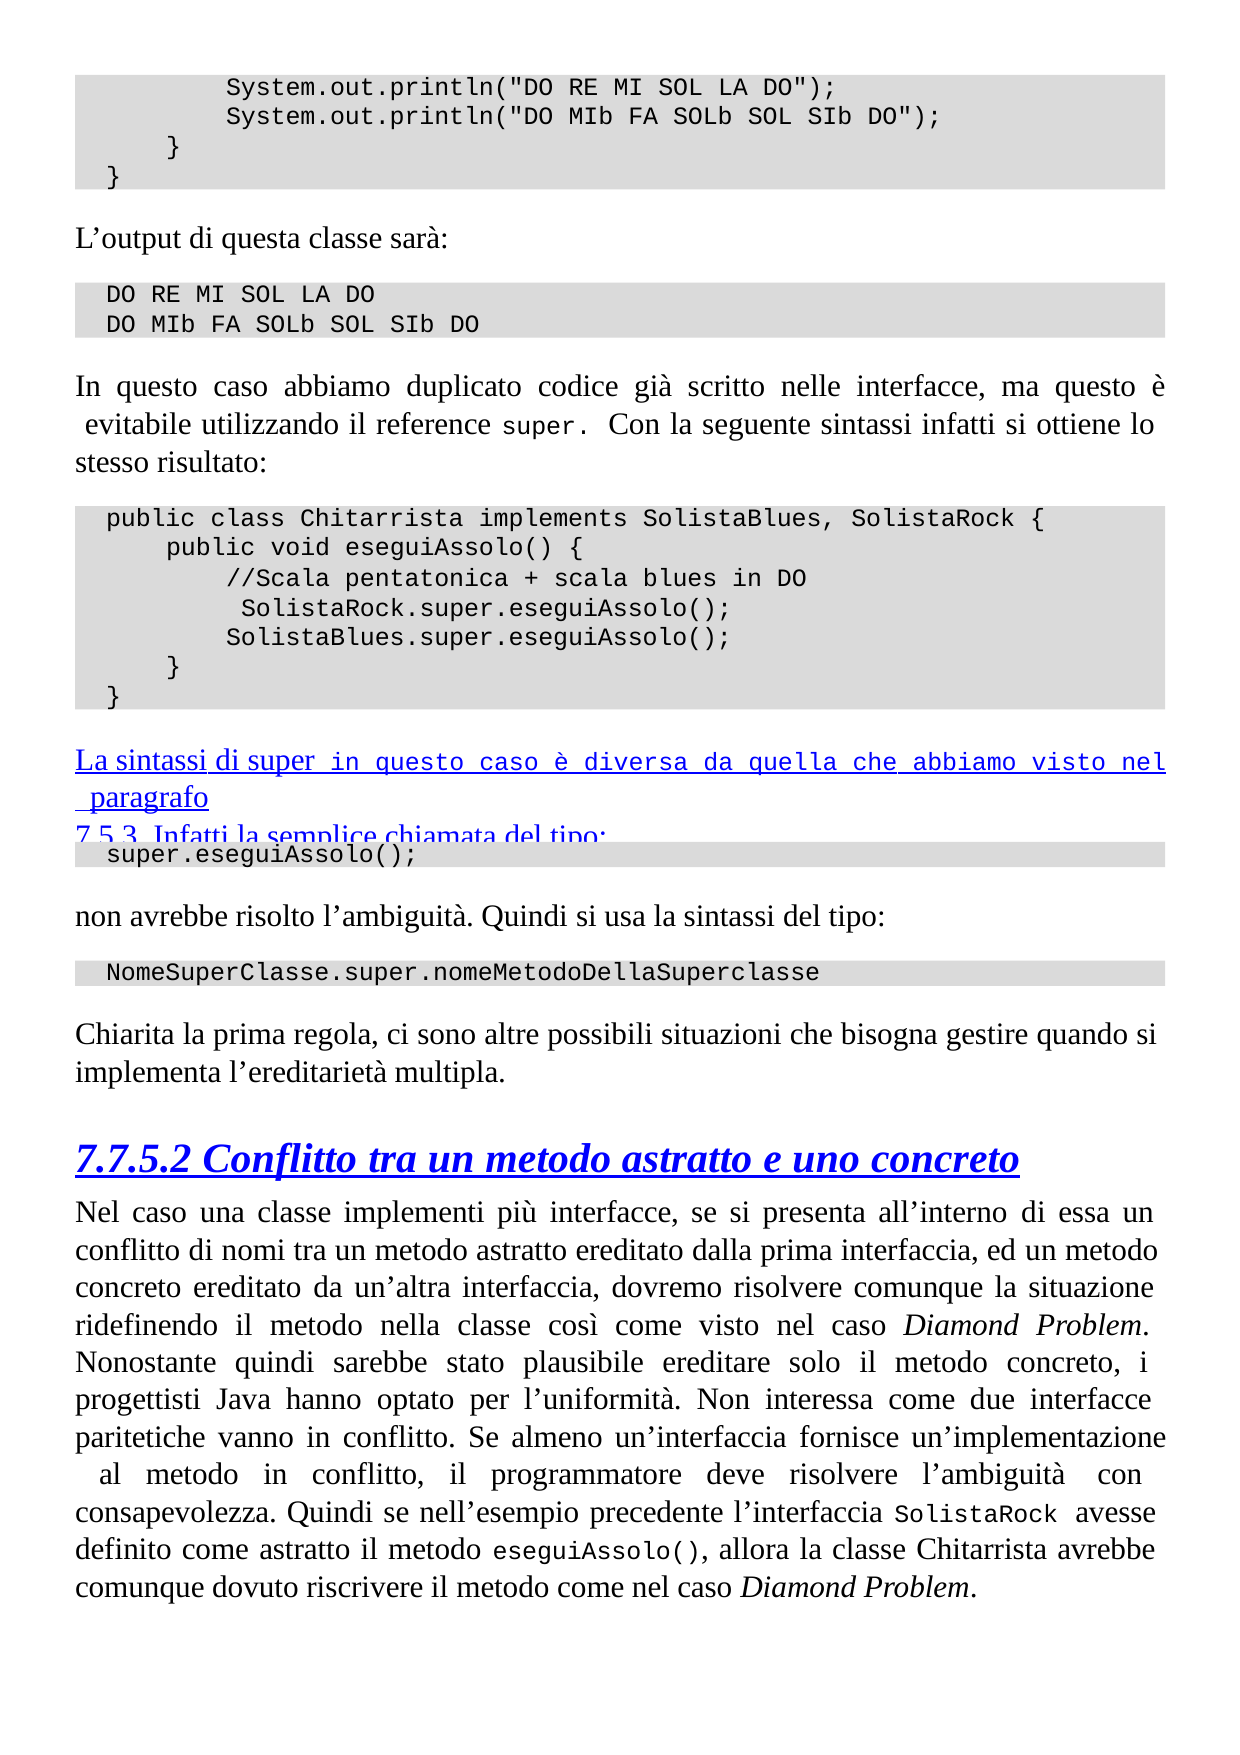

System.out.println("DO RE MI SOL LA DO");
System.out.println("DO MIb FA SOLb SOL SIb DO");
}
}
L’output di questa classe sarà:
DO RE MI SOL LA DO
DO MIb FA SOLb SOL SIb DO
In questo caso abbiamo duplicato codice già scritto nelle interfacce, ma questo è  evitabile utilizzando il reference super. Con la seguente sintassi infatti si ottiene lo  stesso risultato:
public class Chitarrista implements SolistaBlues, SolistaRock {
public void eseguiAssolo() {
//Scala pentatonica + scala blues in DO  SolistaRock.super.eseguiAssolo();  SolistaBlues.super.eseguiAssolo();
}
}
La sintassi di super in questo caso è diversa da quella che abbiamo visto nel paragrafo
7.5.3. Infatti la semplice chiamata del tipo:
super.eseguiAssolo();
non avrebbe risolto l’ambiguità. Quindi si usa la sintassi del tipo:
NomeSuperClasse.super.nomeMetodoDellaSuperclasse
Chiarita la prima regola, ci sono altre possibili situazioni che bisogna gestire quando si  implementa l’ereditarietà multipla.

7.7.5.2 Conflitto tra un metodo astratto e uno concreto
Nel caso una classe implementi più interfacce, se si presenta all’interno di essa un  conflitto di nomi tra un metodo astratto ereditato dalla prima interfaccia, ed un metodo  concreto ereditato da un’altra interfaccia, dovremo risolvere comunque la situazione  ridefinendo il metodo nella classe così come visto nel caso Diamond Problem.  Nonostante quindi sarebbe stato plausibile ereditare solo il metodo concreto, i  progettisti Java hanno optato per l’uniformità. Non interessa come due interfacce  paritetiche vanno in conflitto. Se almeno un’interfaccia fornisce un’implementazione  al metodo in conflitto, il programmatore deve risolvere l’ambiguità con  consapevolezza. Quindi se nell’esempio precedente l’interfaccia SolistaRock avesse  definito come astratto il metodo eseguiAssolo(), allora la classe Chitarrista avrebbe  comunque dovuto riscrivere il metodo come nel caso Diamond Problem.